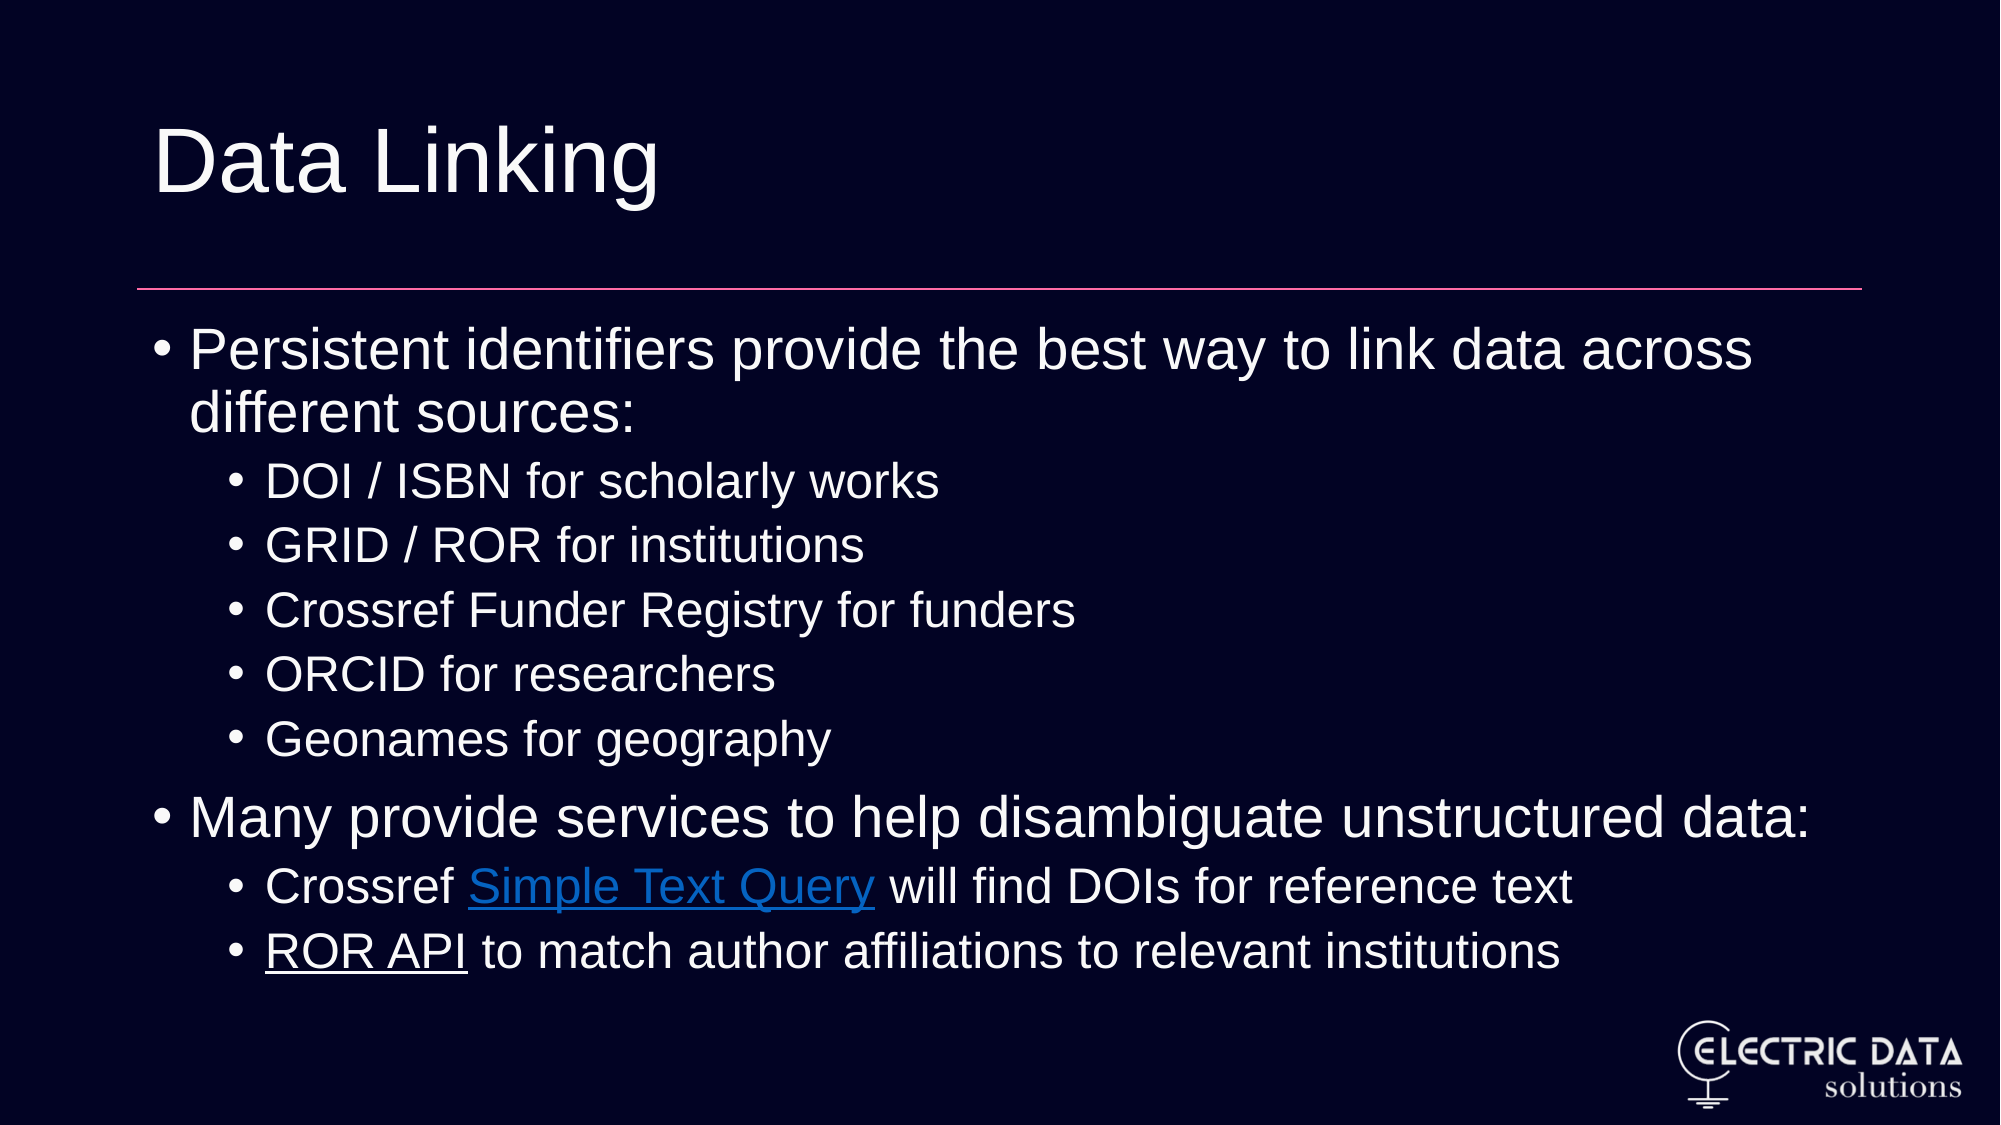

# Data Linking
Persistent identifiers provide the best way to link data across different sources:
DOI / ISBN for scholarly works
GRID / ROR for institutions
Crossref Funder Registry for funders
ORCID for researchers
Geonames for geography
Many provide services to help disambiguate unstructured data:
Crossref Simple Text Query will find DOIs for reference text
ROR API to match author affiliations to relevant institutions